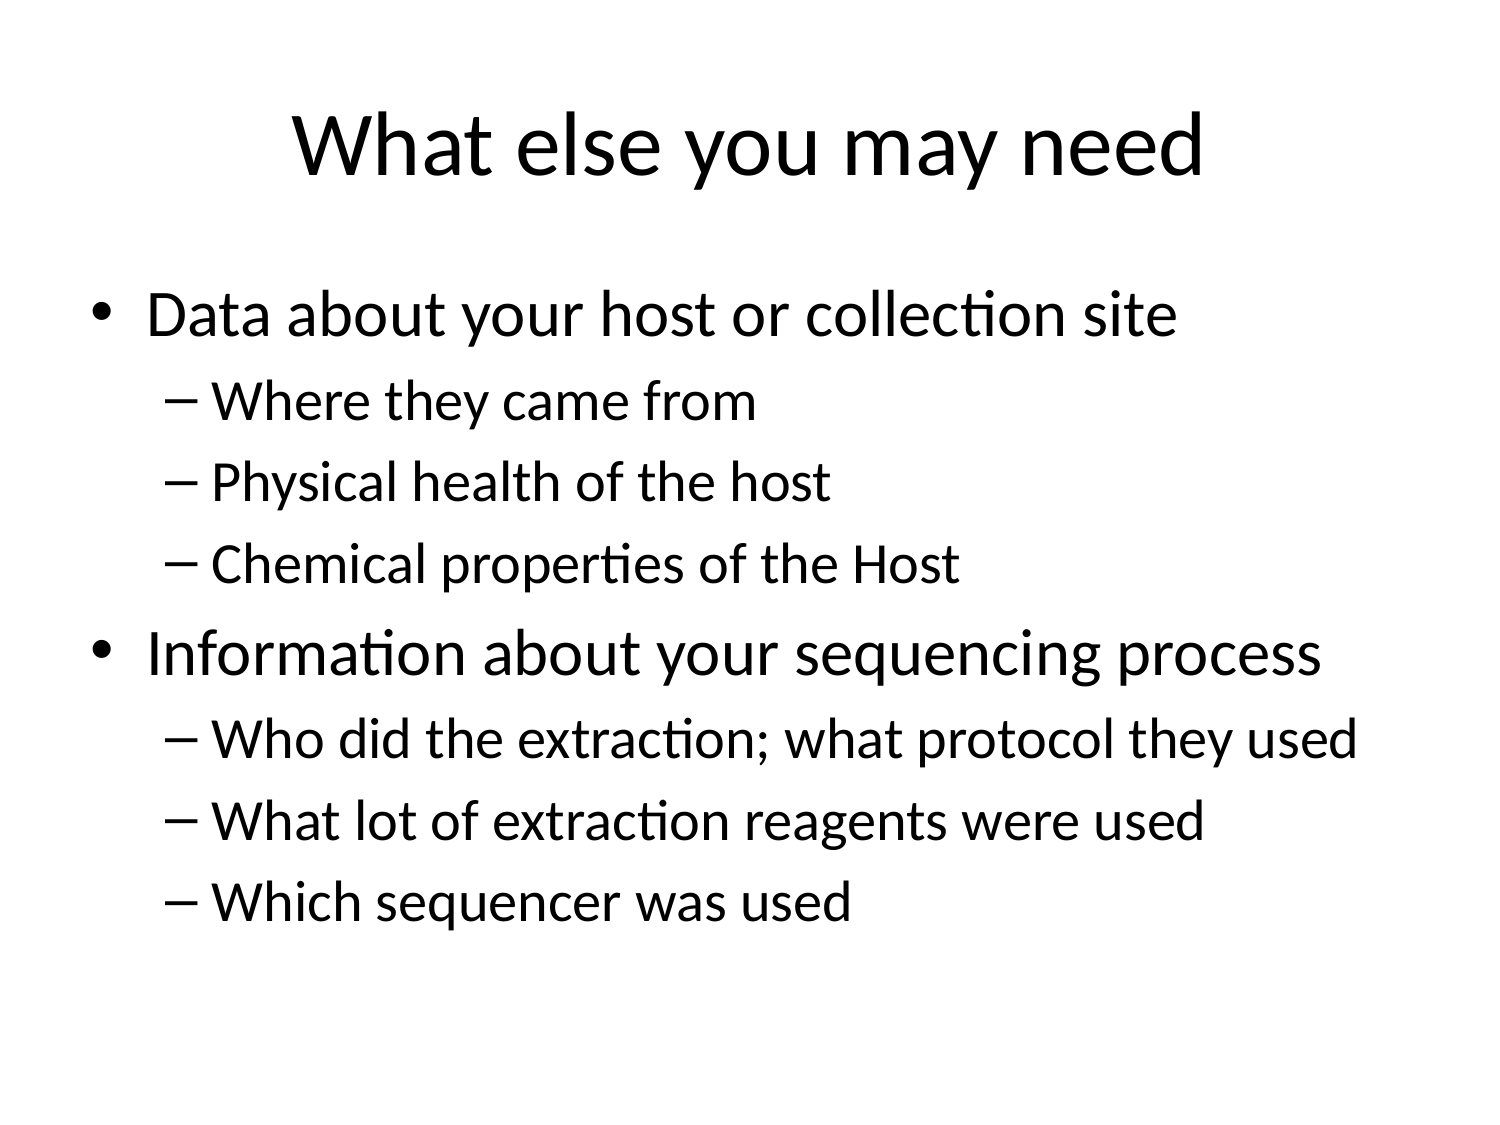

# What else you may need
Data about your host or collection site
Where they came from
Physical health of the host
Chemical properties of the Host
Information about your sequencing process
Who did the extraction; what protocol they used
What lot of extraction reagents were used
Which sequencer was used